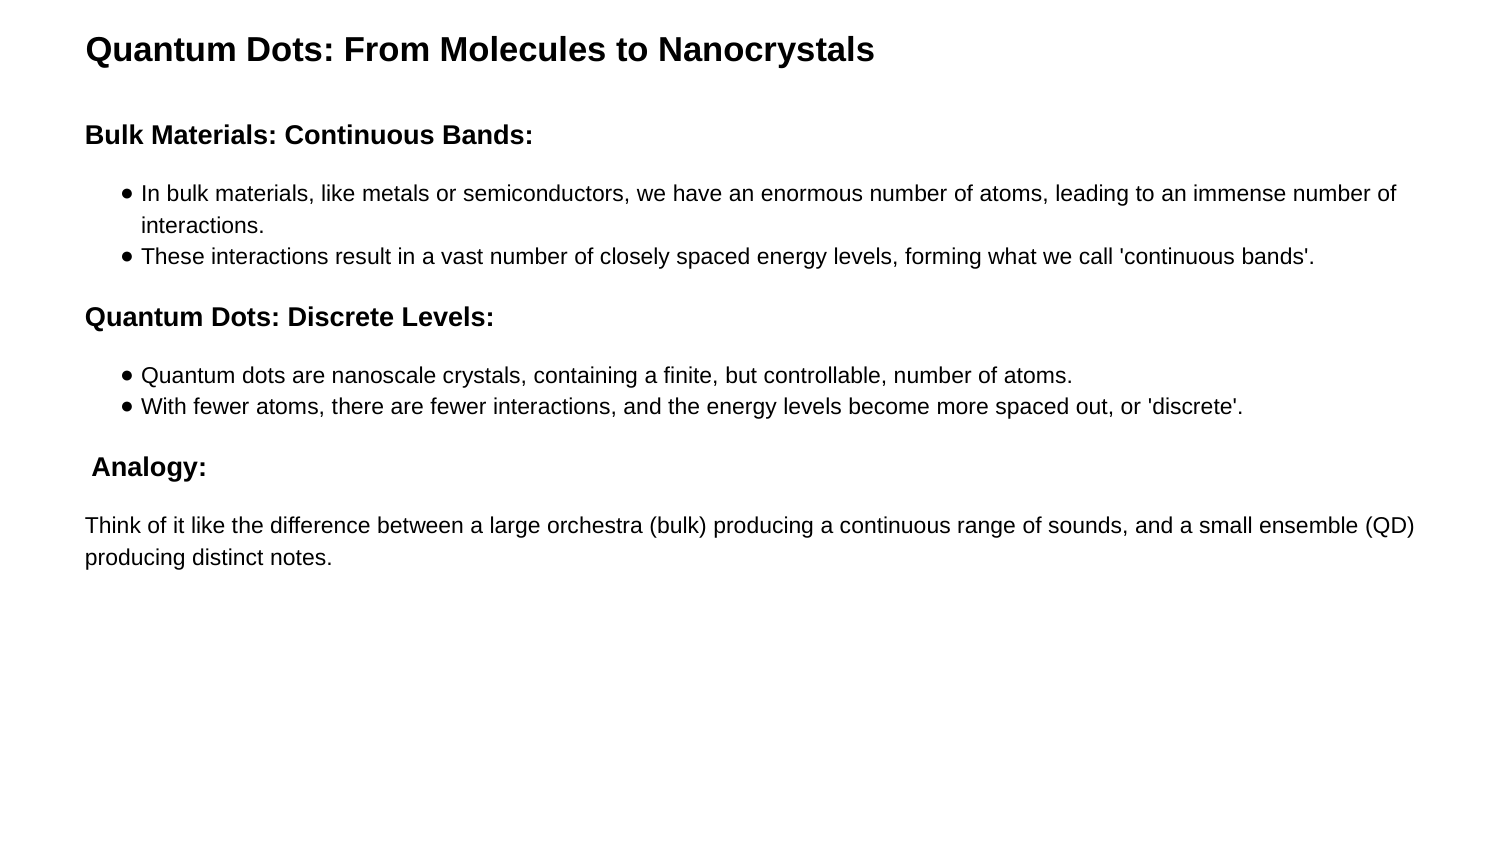

# Quantum Dots: From Molecules to Nanocrystals

Bulk Materials: Continuous Bands:
In bulk materials, like metals or semiconductors, we have an enormous number of atoms, leading to an immense number of interactions.
These interactions result in a vast number of closely spaced energy levels, forming what we call 'continuous bands'.
Quantum Dots: Discrete Levels:
Quantum dots are nanoscale crystals, containing a finite, but controllable, number of atoms.
With fewer atoms, there are fewer interactions, and the energy levels become more spaced out, or 'discrete'.
 Analogy:
Think of it like the difference between a large orchestra (bulk) producing a continuous range of sounds, and a small ensemble (QD) producing distinct notes.